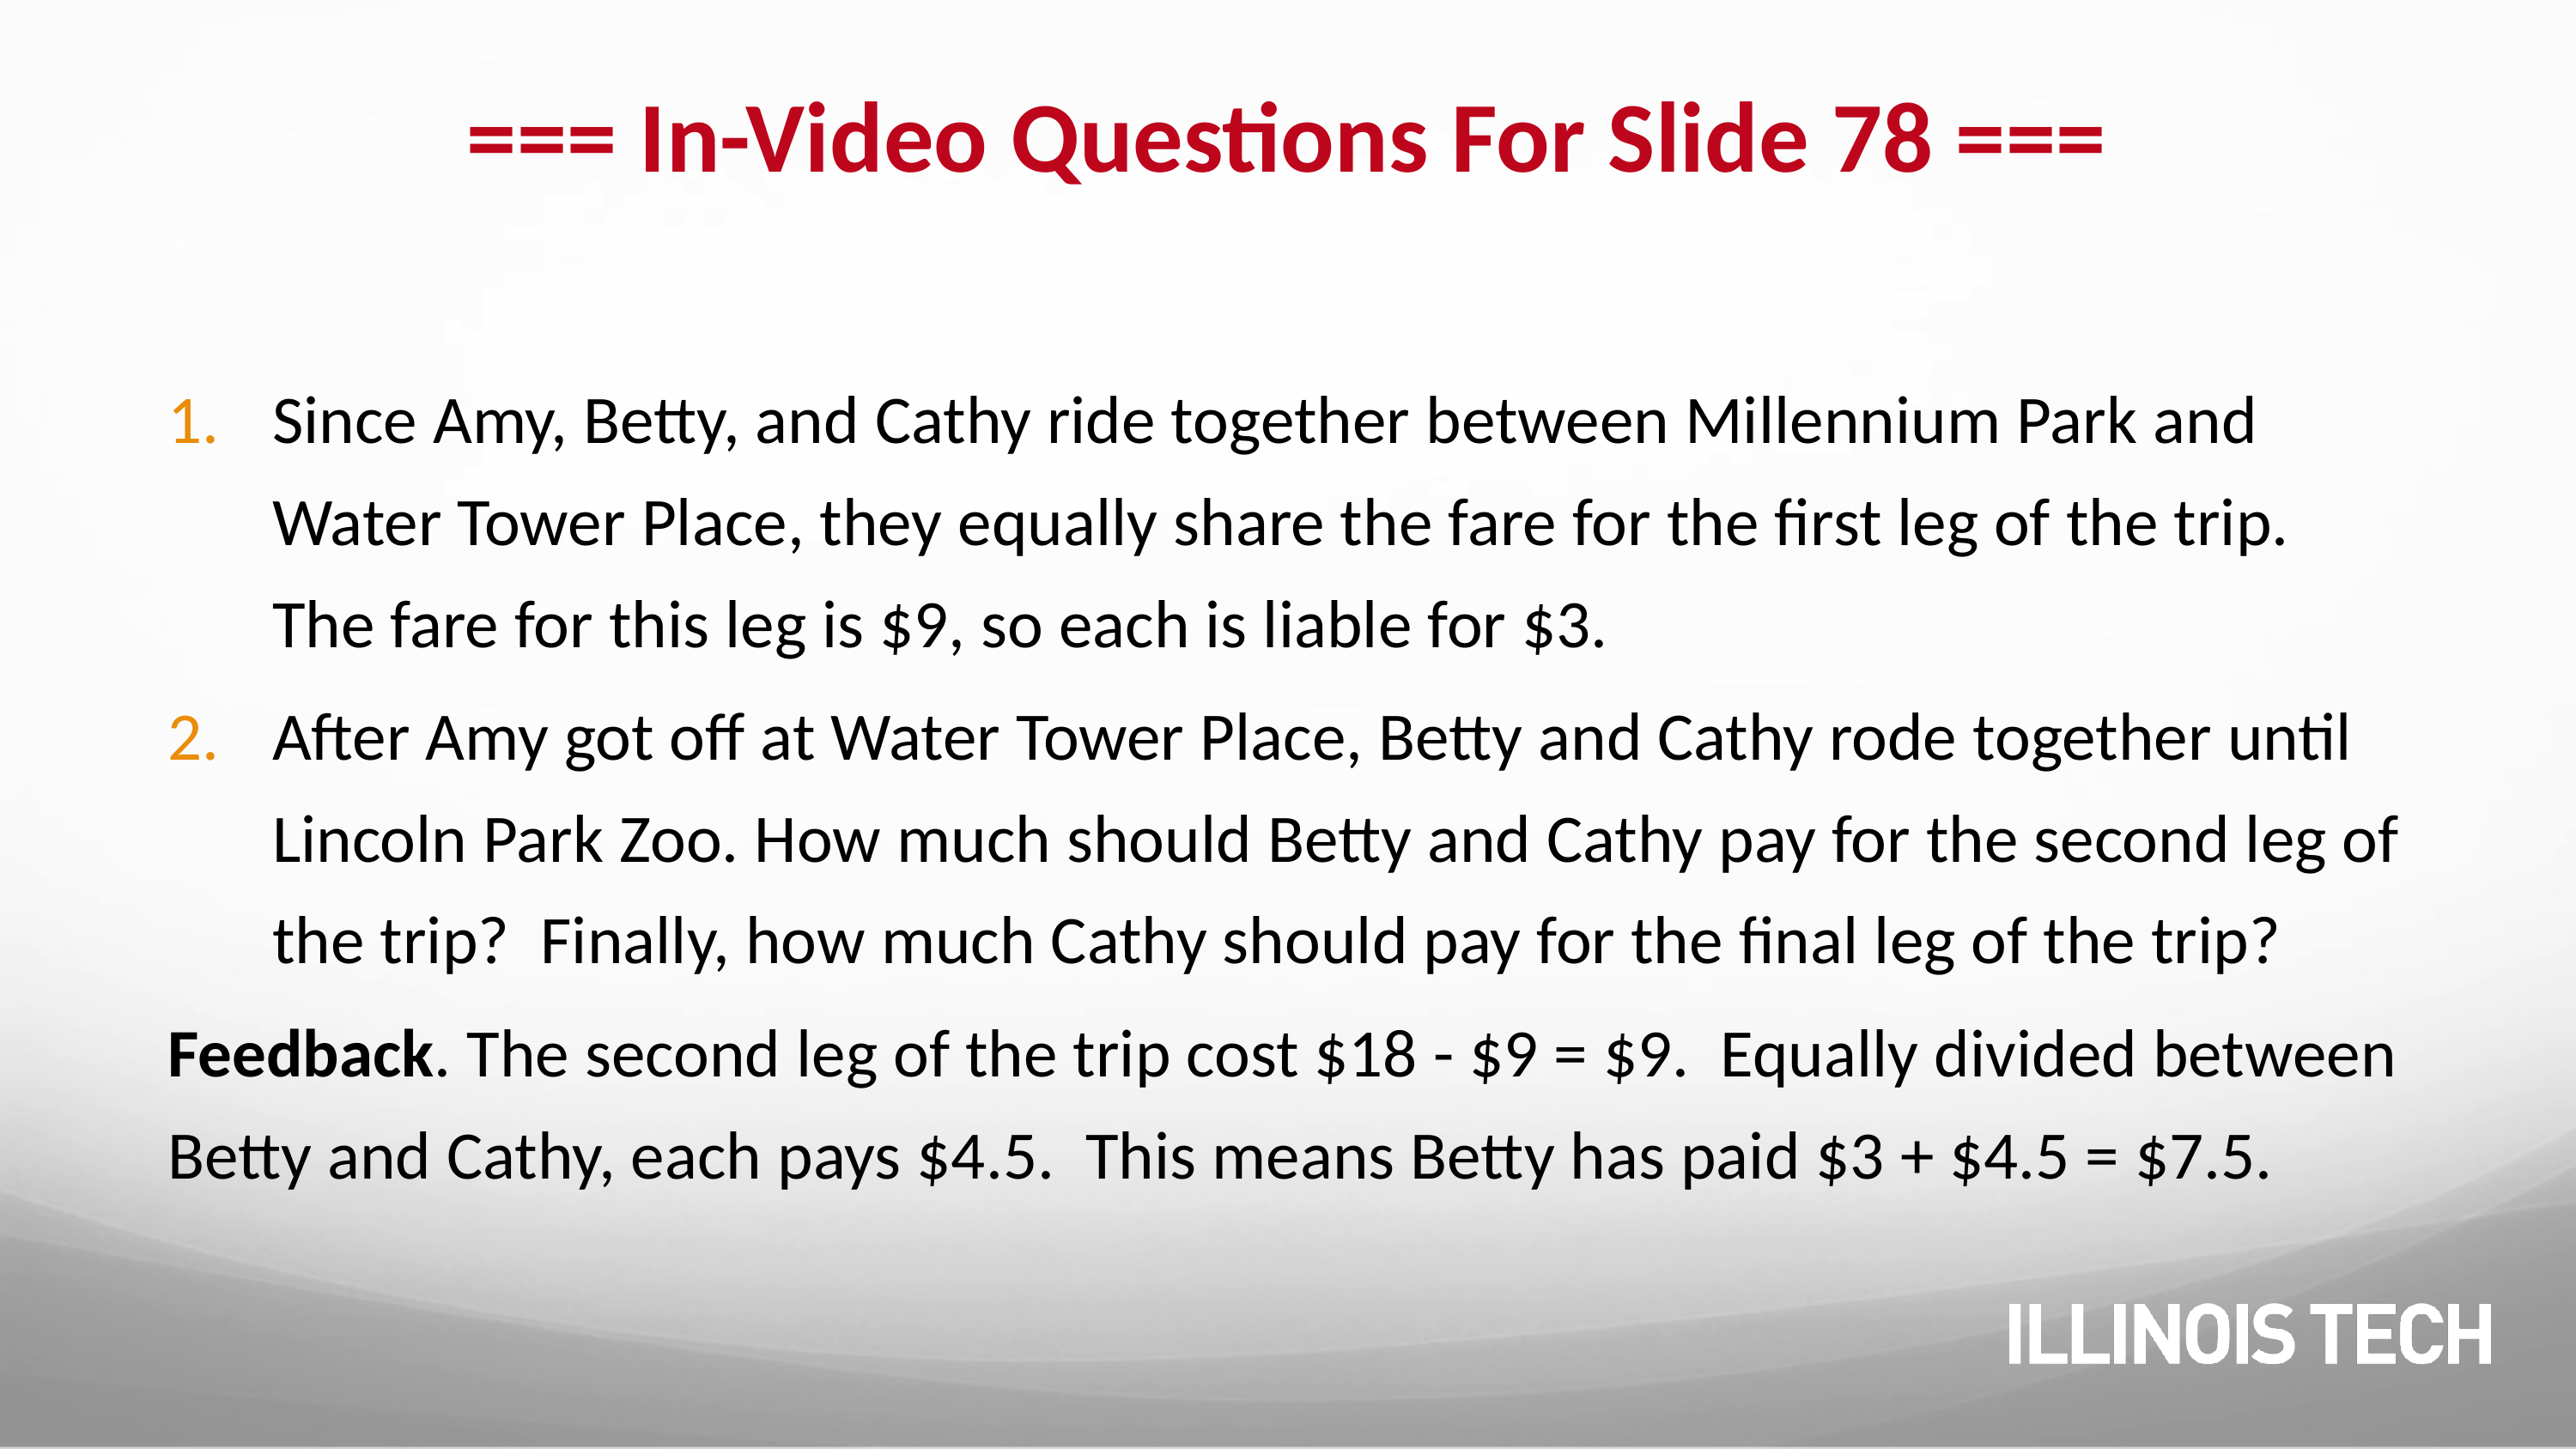

# === In-Video Questions For Slide 78 ===
Since Amy, Betty, and Cathy ride together between Millennium Park and Water Tower Place, they equally share the fare for the first leg of the trip.  The fare for this leg is $9, so each is liable for $3.
After Amy got off at Water Tower Place, Betty and Cathy rode together until Lincoln Park Zoo. How much should Betty and Cathy pay for the second leg of the trip?  Finally, how much Cathy should pay for the final leg of the trip?
Feedback. The second leg of the trip cost $18 - $9 = $9.  Equally divided between Betty and Cathy, each pays $4.5.  This means Betty has paid $3 + $4.5 = $7.5.